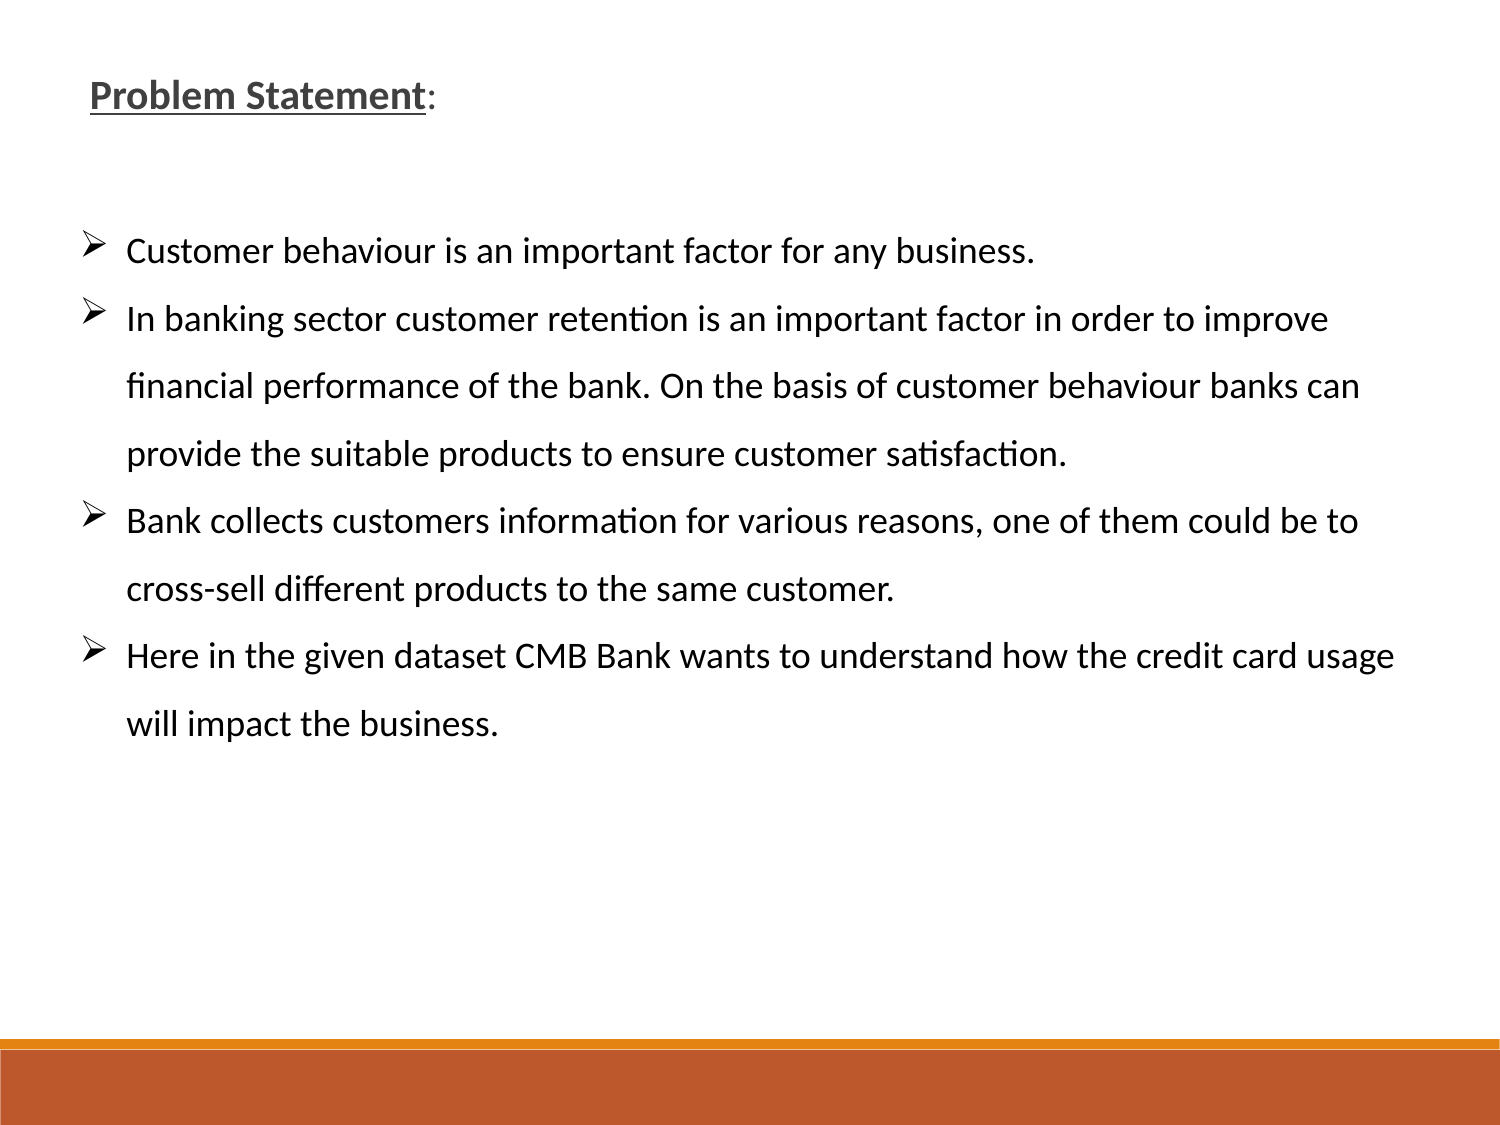

Problem Statement:
Customer behaviour is an important factor for any business.
In banking sector customer retention is an important factor in order to improve financial performance of the bank. On the basis of customer behaviour banks can provide the suitable products to ensure customer satisfaction.
Bank collects customers information for various reasons, one of them could be to cross-sell different products to the same customer.
Here in the given dataset CMB Bank wants to understand how the credit card usage will impact the business.